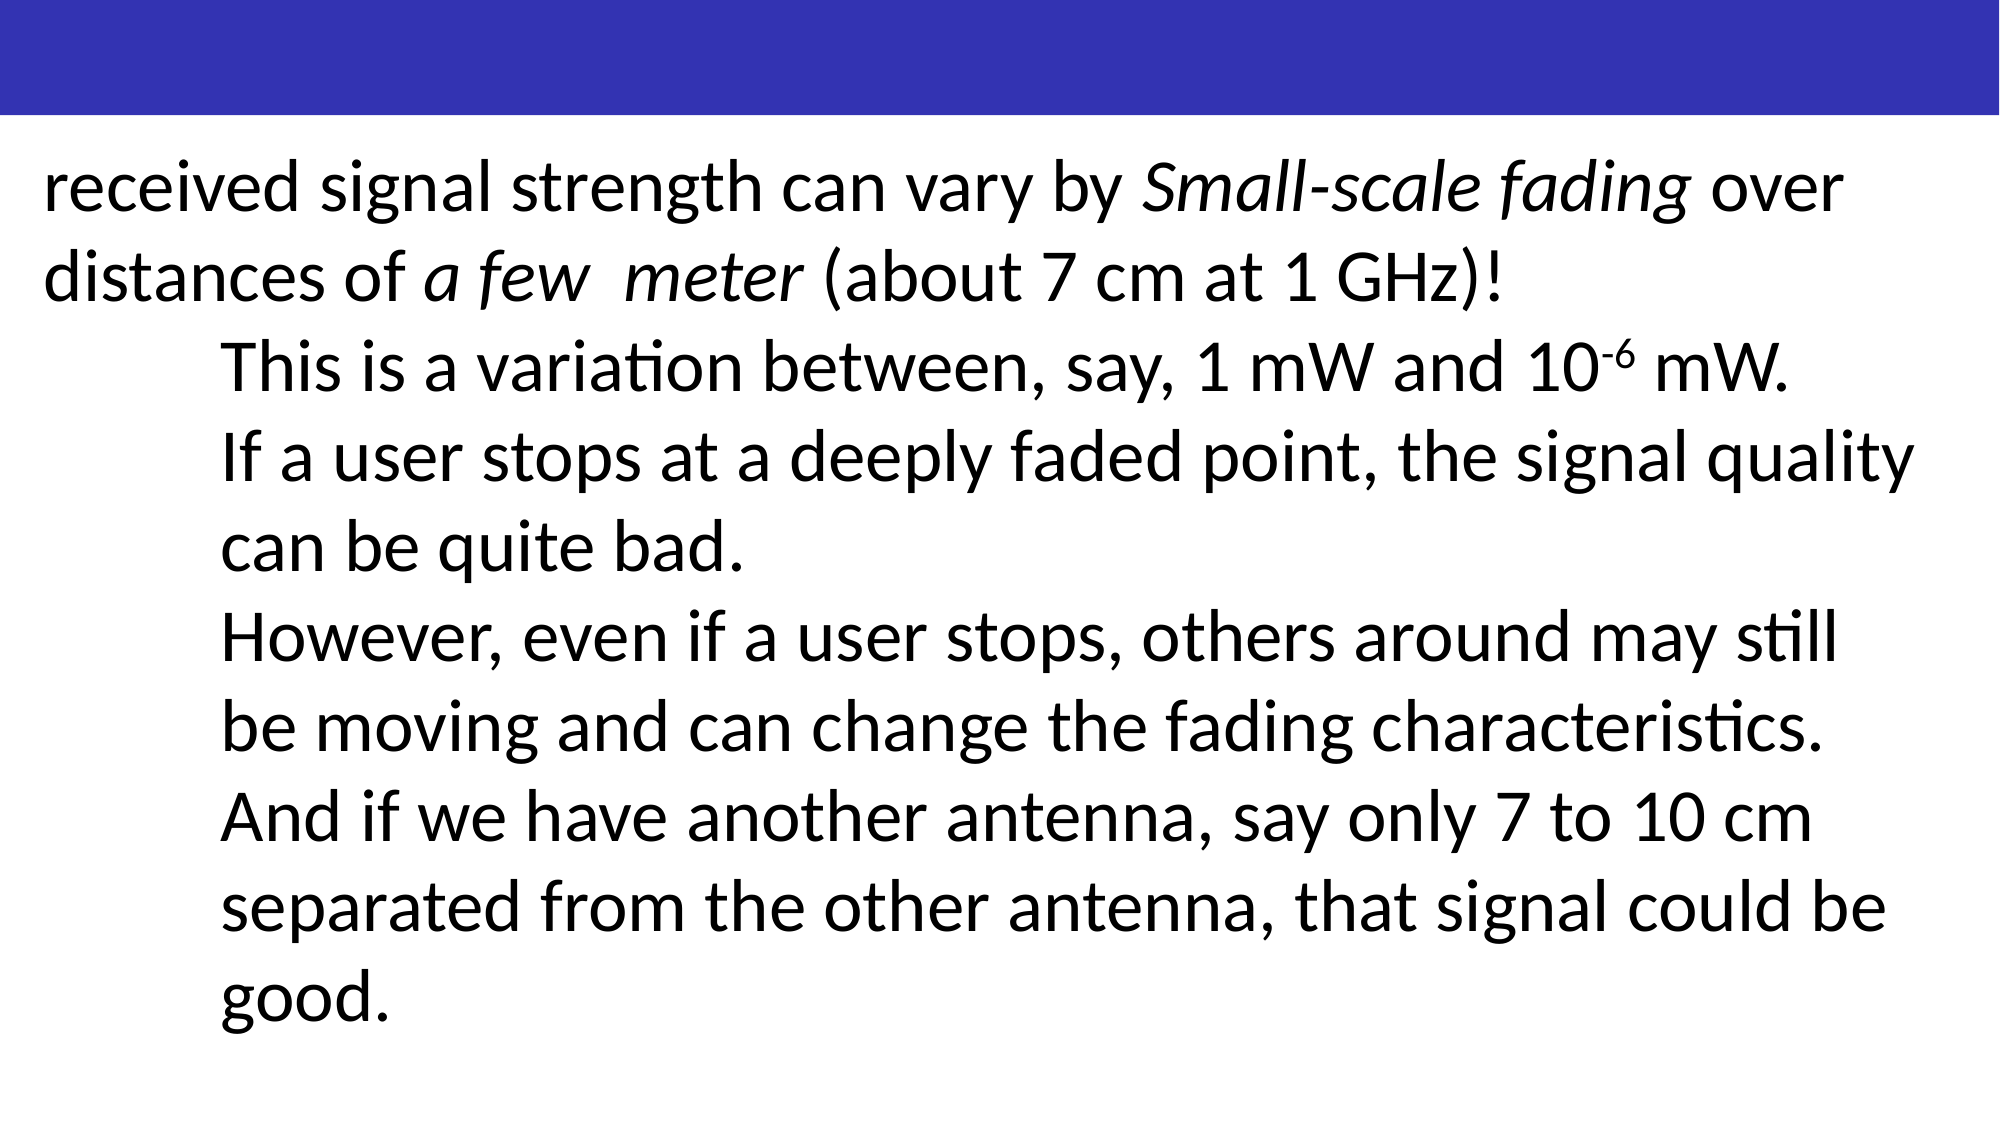

received signal strength can vary by Small-scale fading over distances of a few  meter (about 7 cm at 1 GHz)!
This is a variation between, say, 1 mW and 10-6 mW.
If a user stops at a deeply faded point, the signal quality can be quite bad.
However, even if a user stops, others around may still be moving and can change the fading characteristics.
And if we have another antenna, say only 7 to 10 cm separated from the other antenna, that signal could be good.